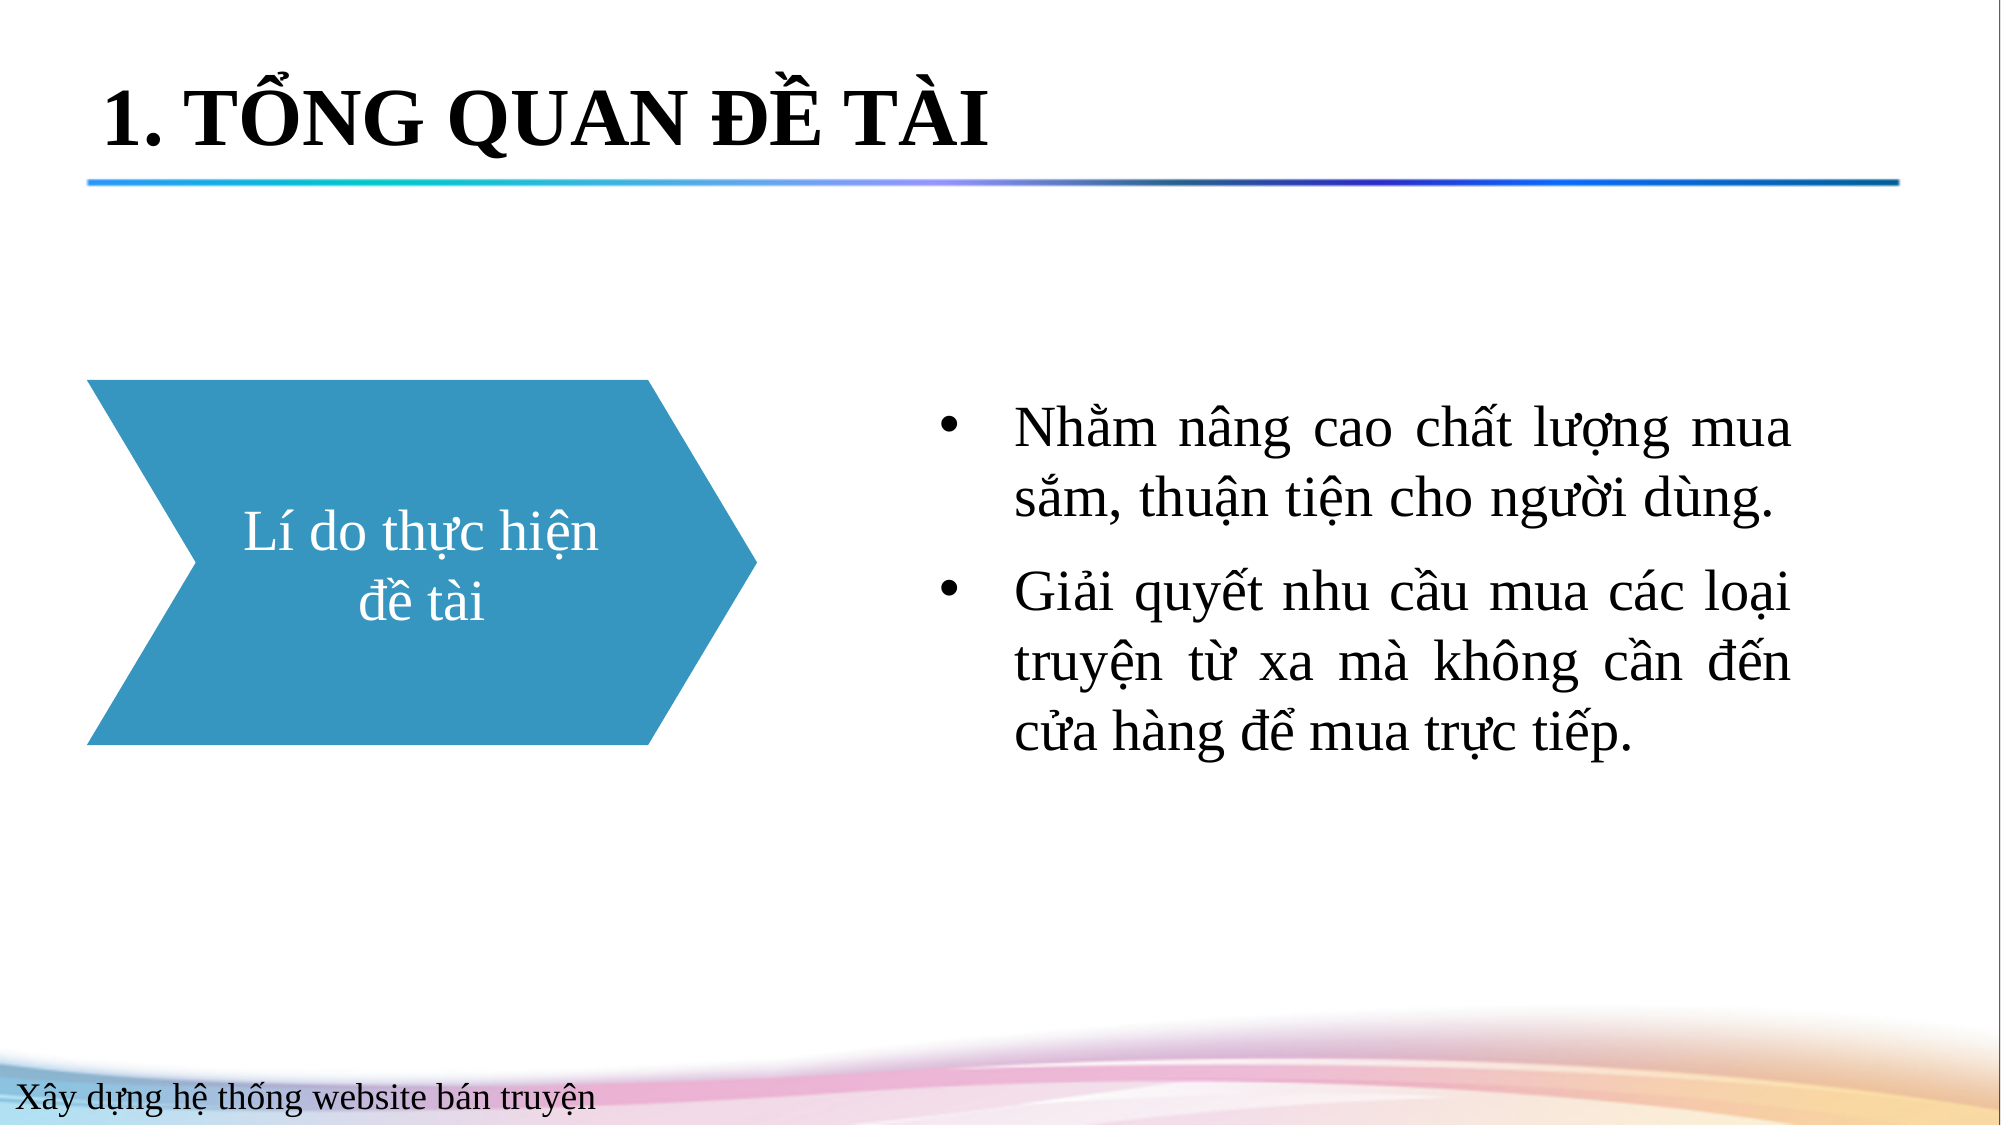

# 1. TỔNG QUAN ĐỀ TÀI
Lí do thực hiện đề tài
Nhằm nâng cao chất lượng mua sắm, thuận tiện cho người dùng.
Giải quyết nhu cầu mua các loại truyện từ xa mà không cần đến cửa hàng để mua trực tiếp.
Xây dựng hệ thống website bán truyện